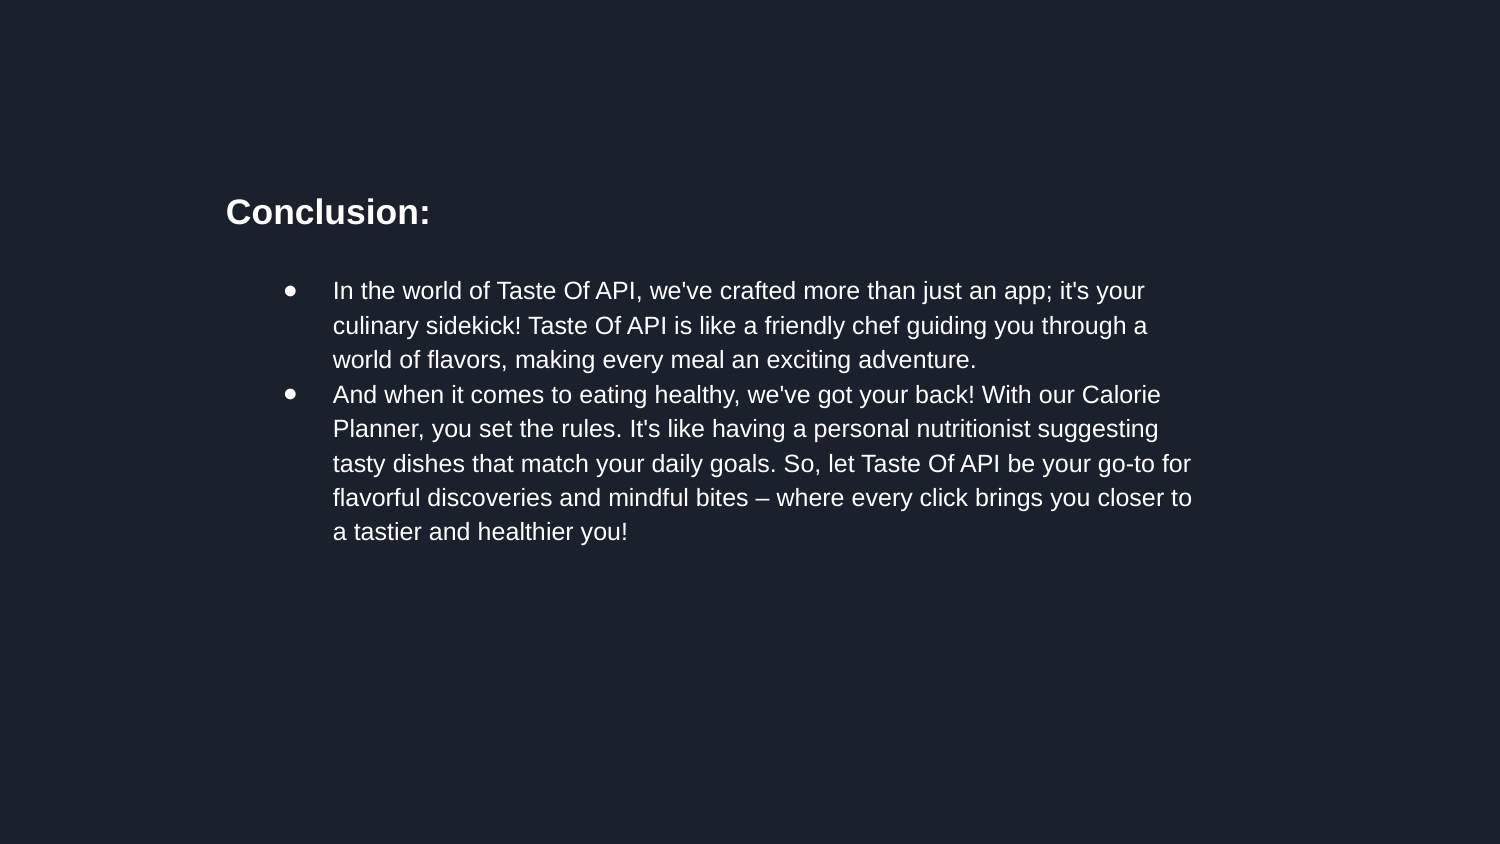

Conclusion:

In the world of Taste Of API, we've crafted more than just an app; it's your culinary sidekick! Taste Of API is like a friendly chef guiding you through a world of flavors, making every meal an exciting adventure.
And when it comes to eating healthy, we've got your back! With our Calorie Planner, you set the rules. It's like having a personal nutritionist suggesting tasty dishes that match your daily goals. So, let Taste Of API be your go-to for flavorful discoveries and mindful bites – where every click brings you closer to a tastier and healthier you!